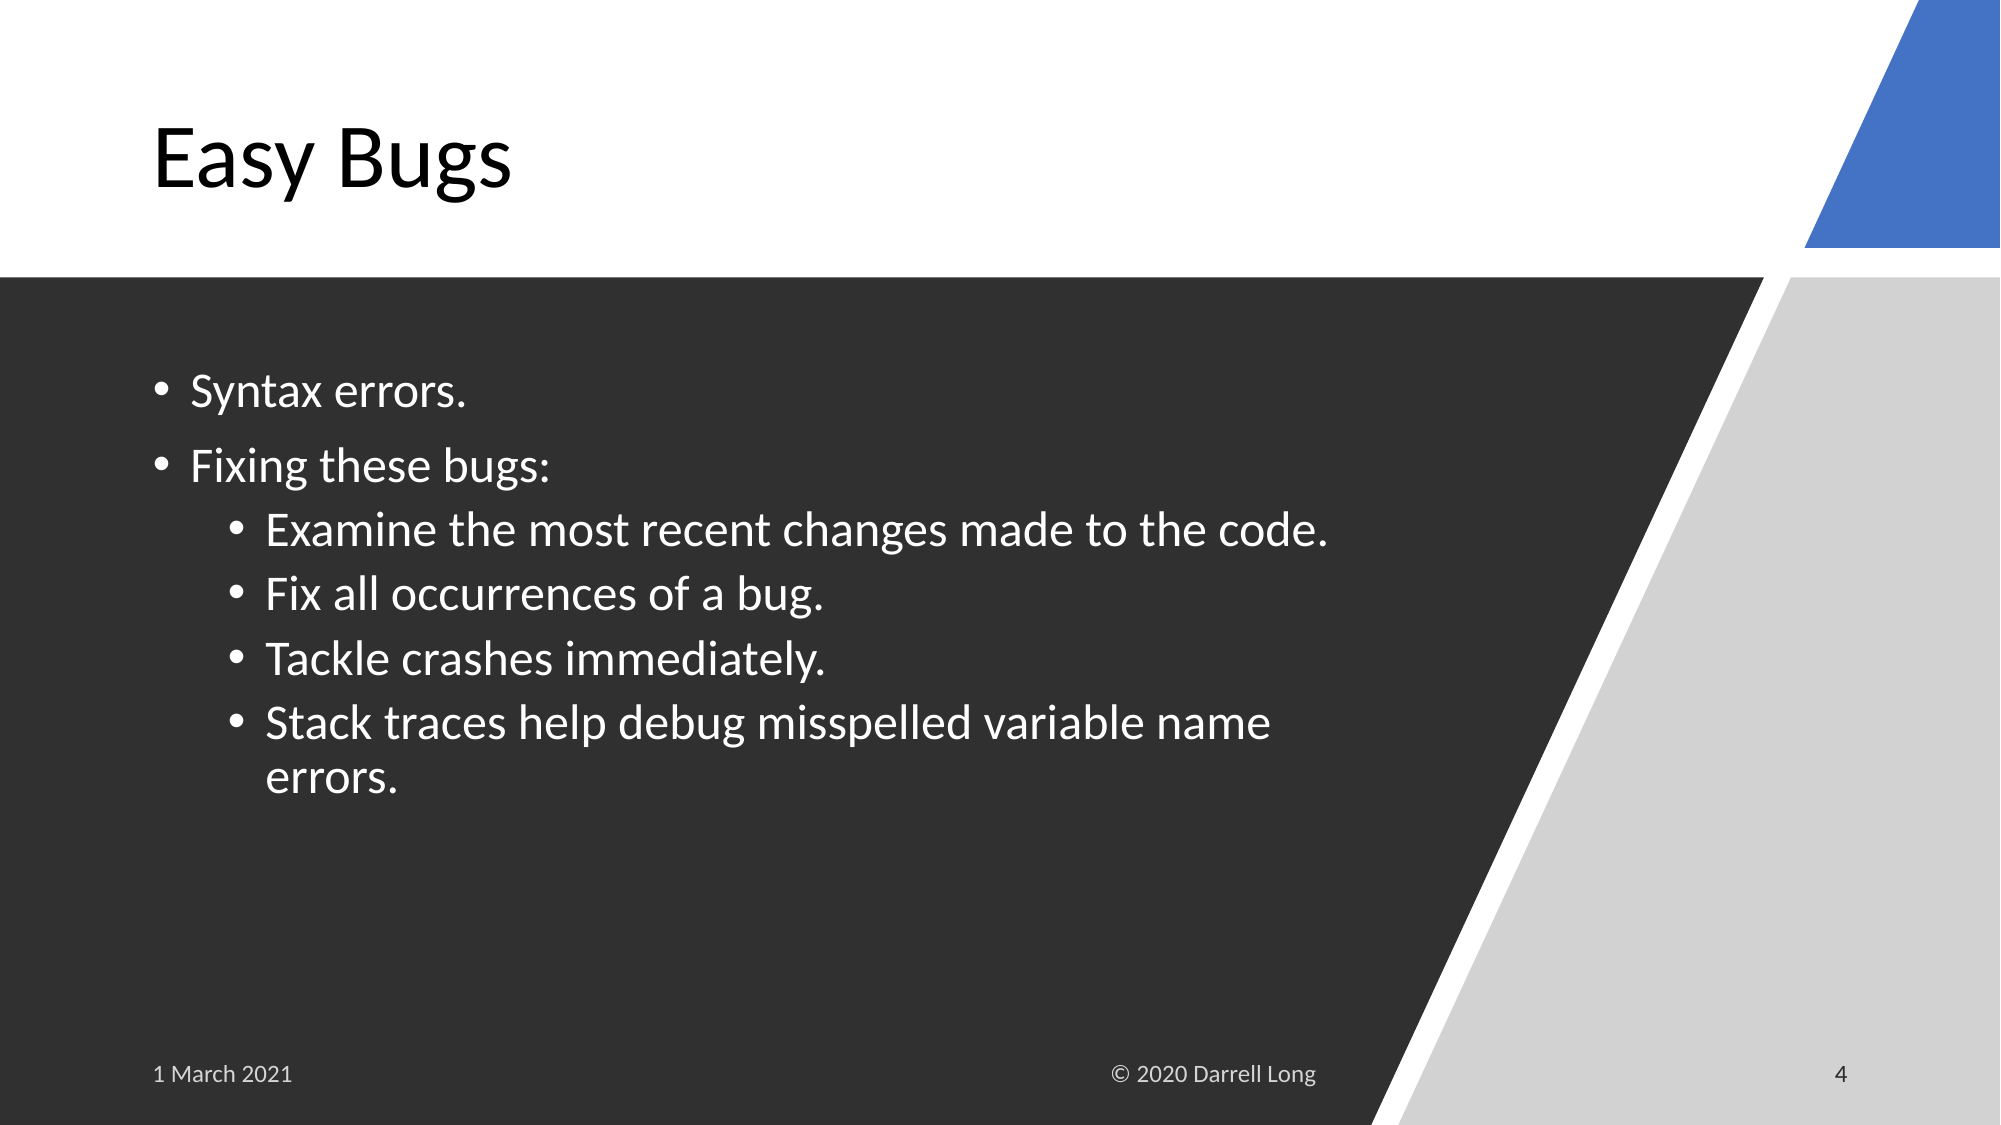

# Easy Bugs

Syntax errors.
Fixing these bugs:
Examine the most recent changes made to the code.
Fix all occurrences of a bug.
Tackle crashes immediately.
Stack traces help debug misspelled variable name errors.

1 March 2021
© 2020 Darrell Long
4